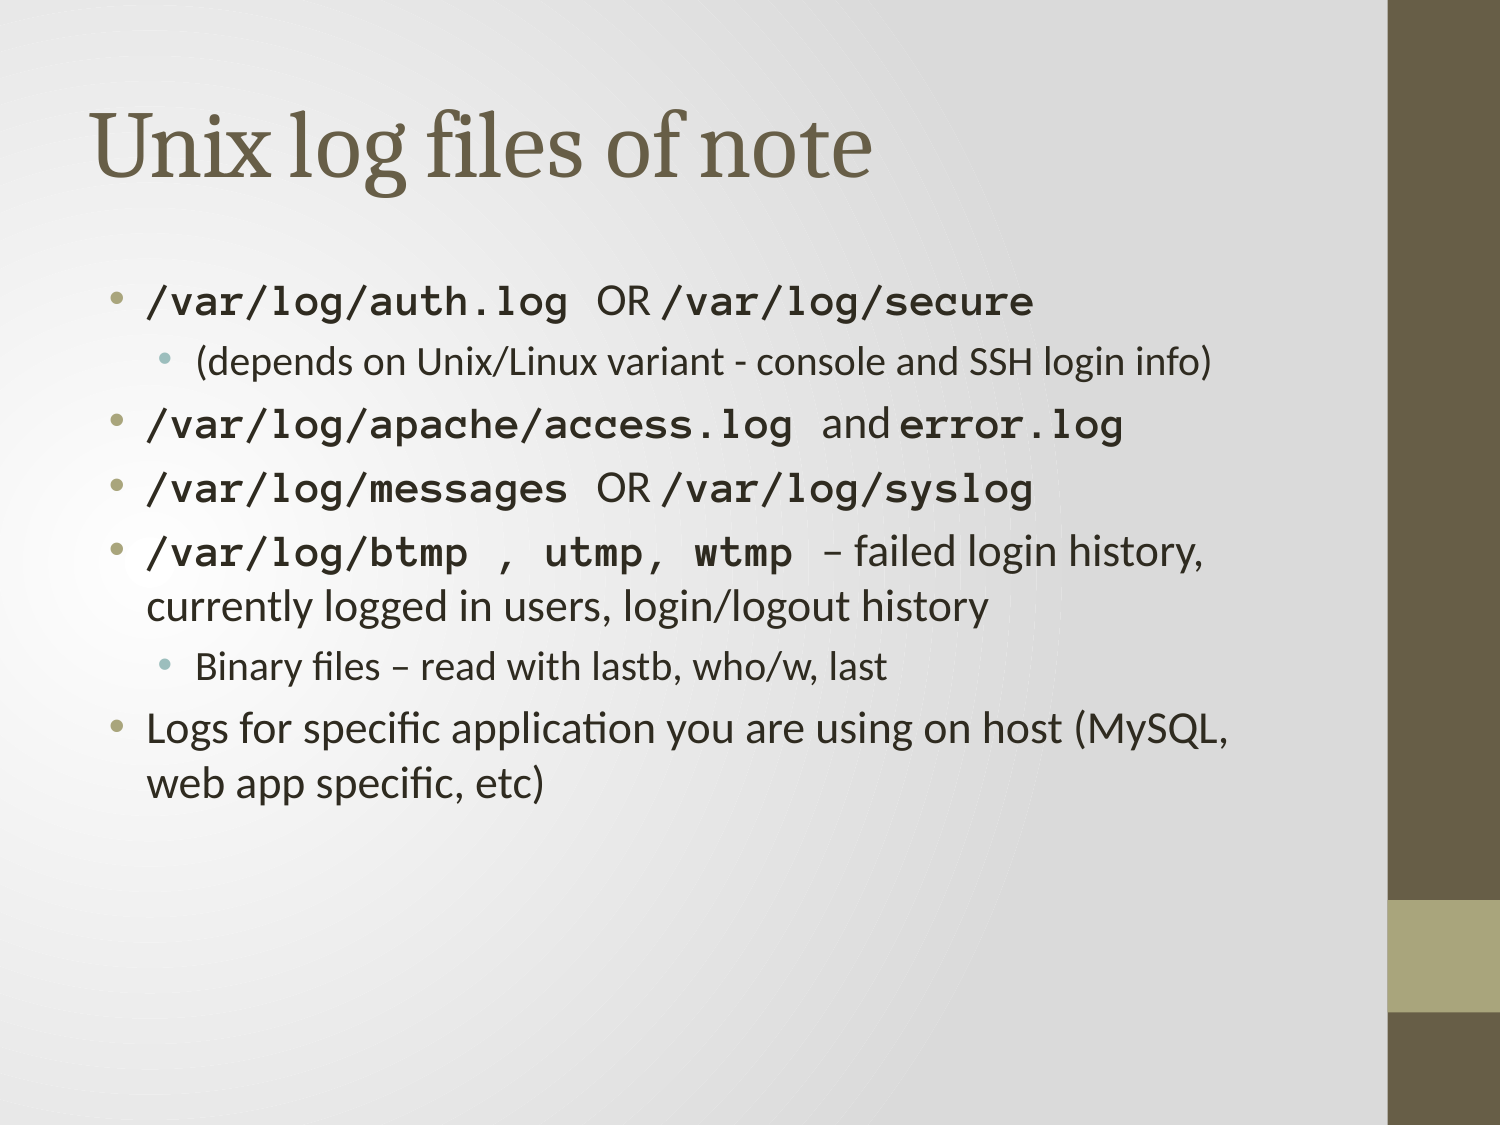

# Unix log files of note
/var/log/auth.log OR /var/log/secure
(depends on Unix/Linux variant - console and SSH login info)
/var/log/apache/access.log and error.log
/var/log/messages OR /var/log/syslog
/var/log/btmp , utmp, wtmp – failed login history, currently logged in users, login/logout history
Binary files – read with lastb, who/w, last
Logs for specific application you are using on host (MySQL, web app specific, etc)